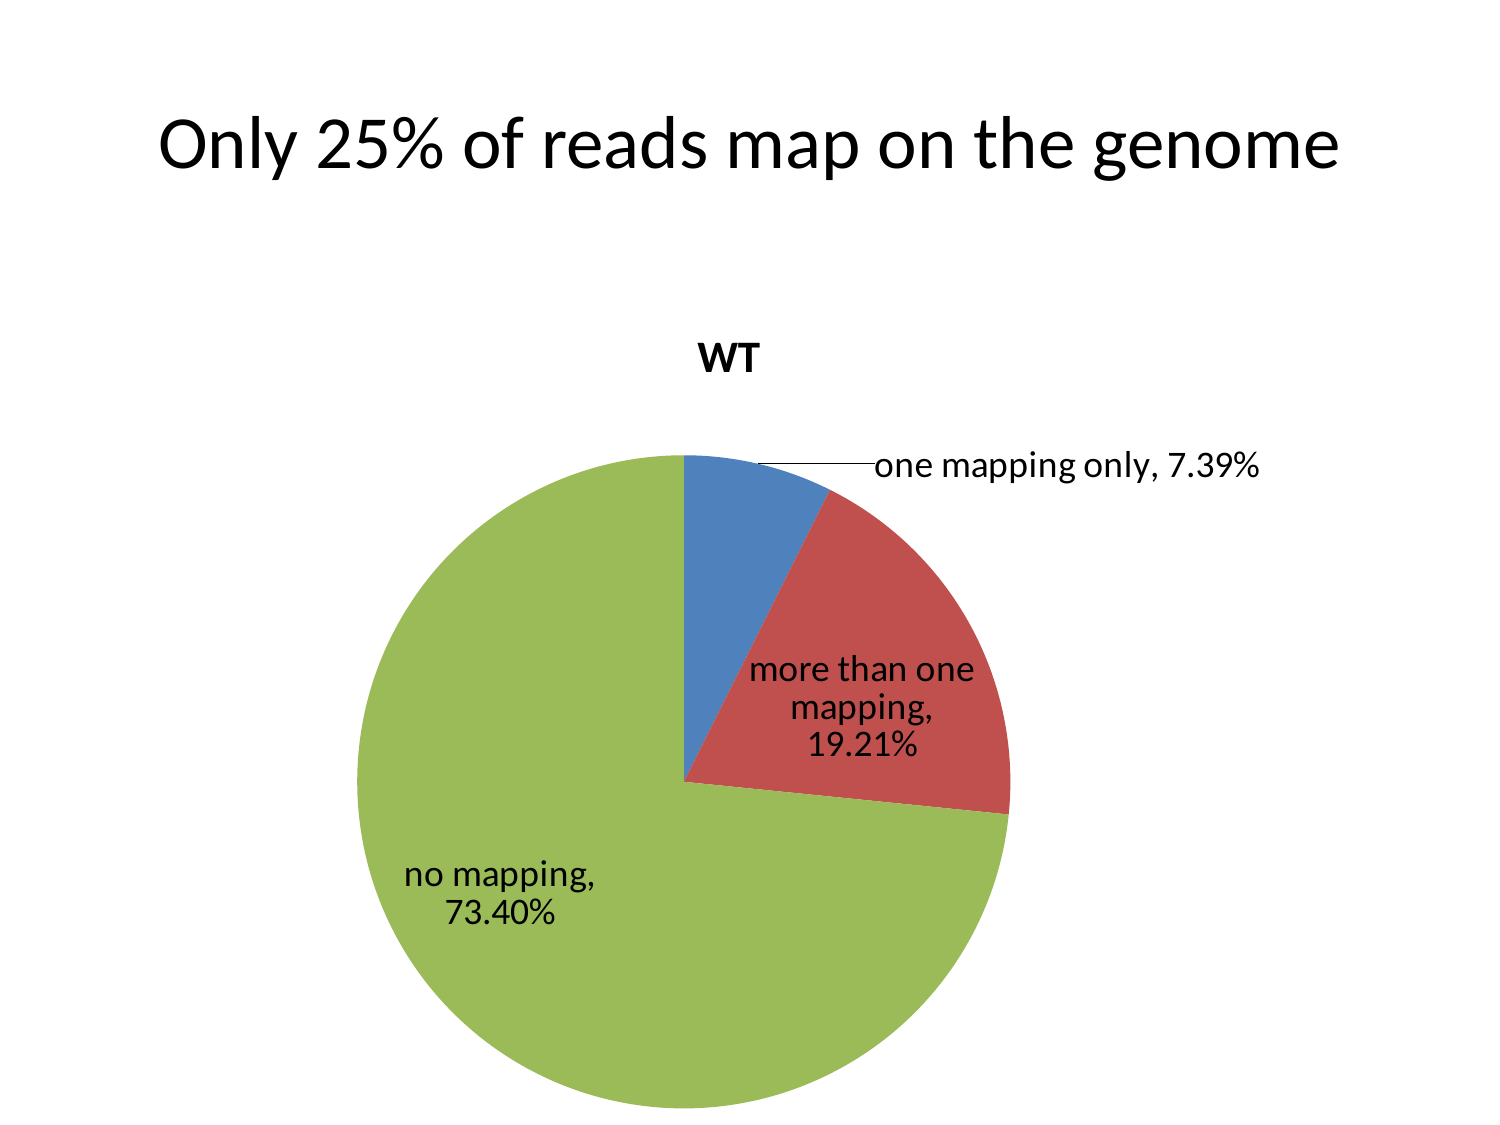

# Only 25% of reads map on the genome

### Chart:

| Category | WT |
|---|---|
| exact one alignment | 0.07387659536999337 |
| more than one alignment | 0.19210427453666826 |
| no alignments | 0.7340191300933383 |